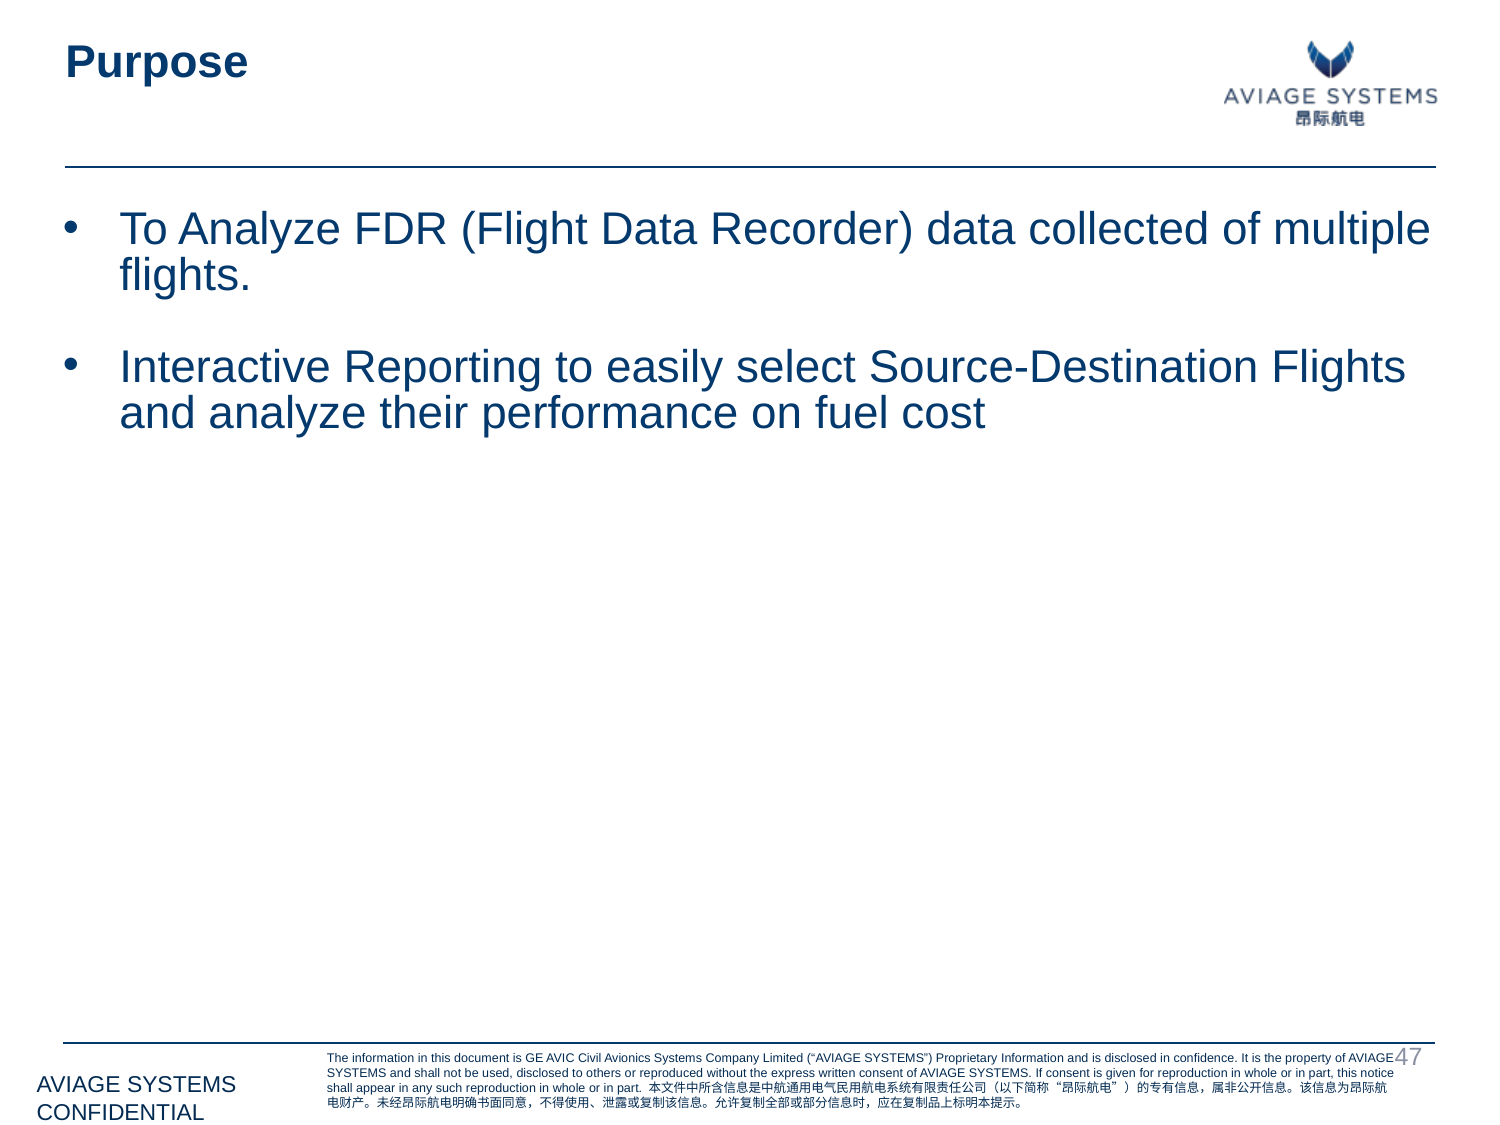

# Purpose
To Analyze FDR (Flight Data Recorder) data collected of multiple flights.

Interactive Reporting to easily select Source-Destination Flights and analyze their performance on fuel cost